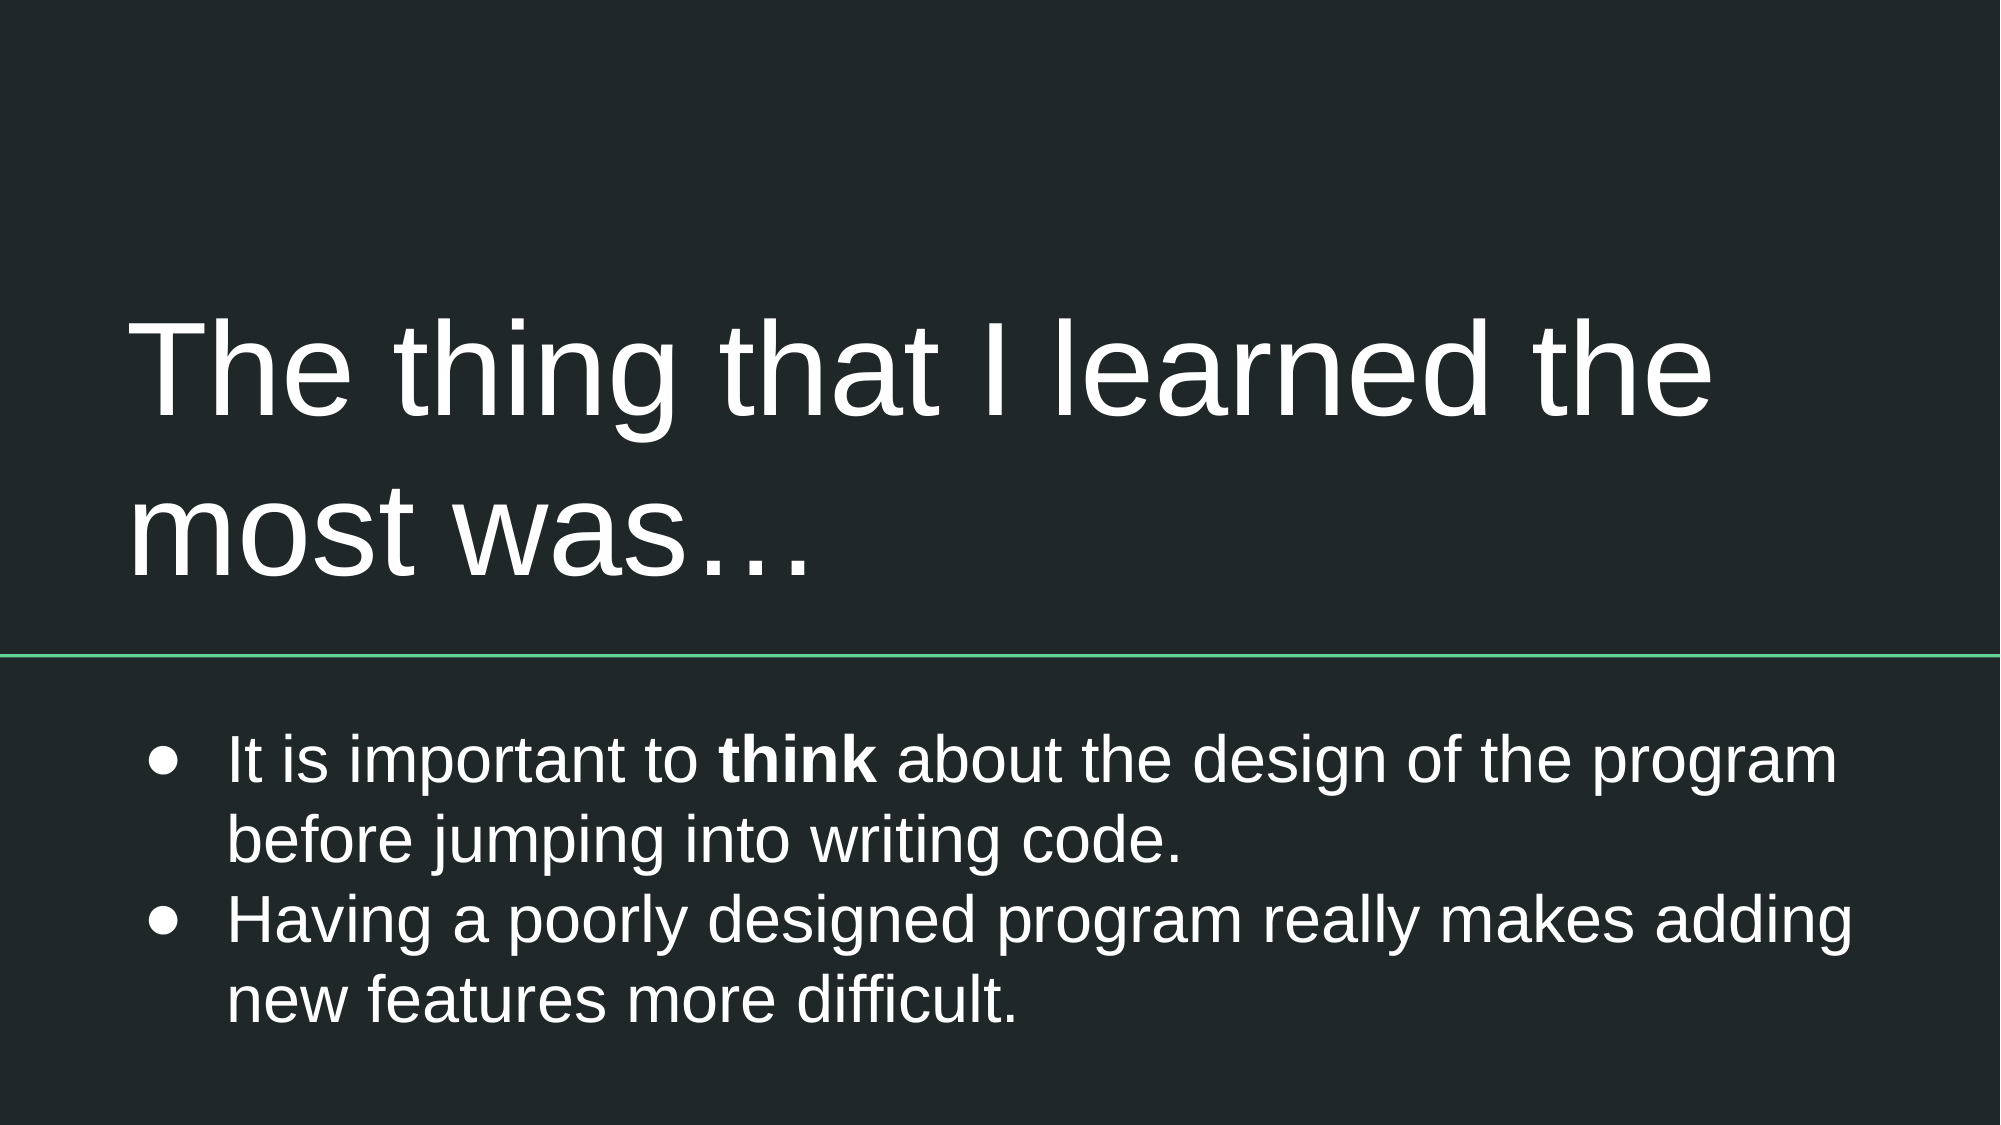

The thing that I learned the most was…
It is important to think about the design of the program before jumping into writing code.
Having a poorly designed program really makes adding new features more difficult.